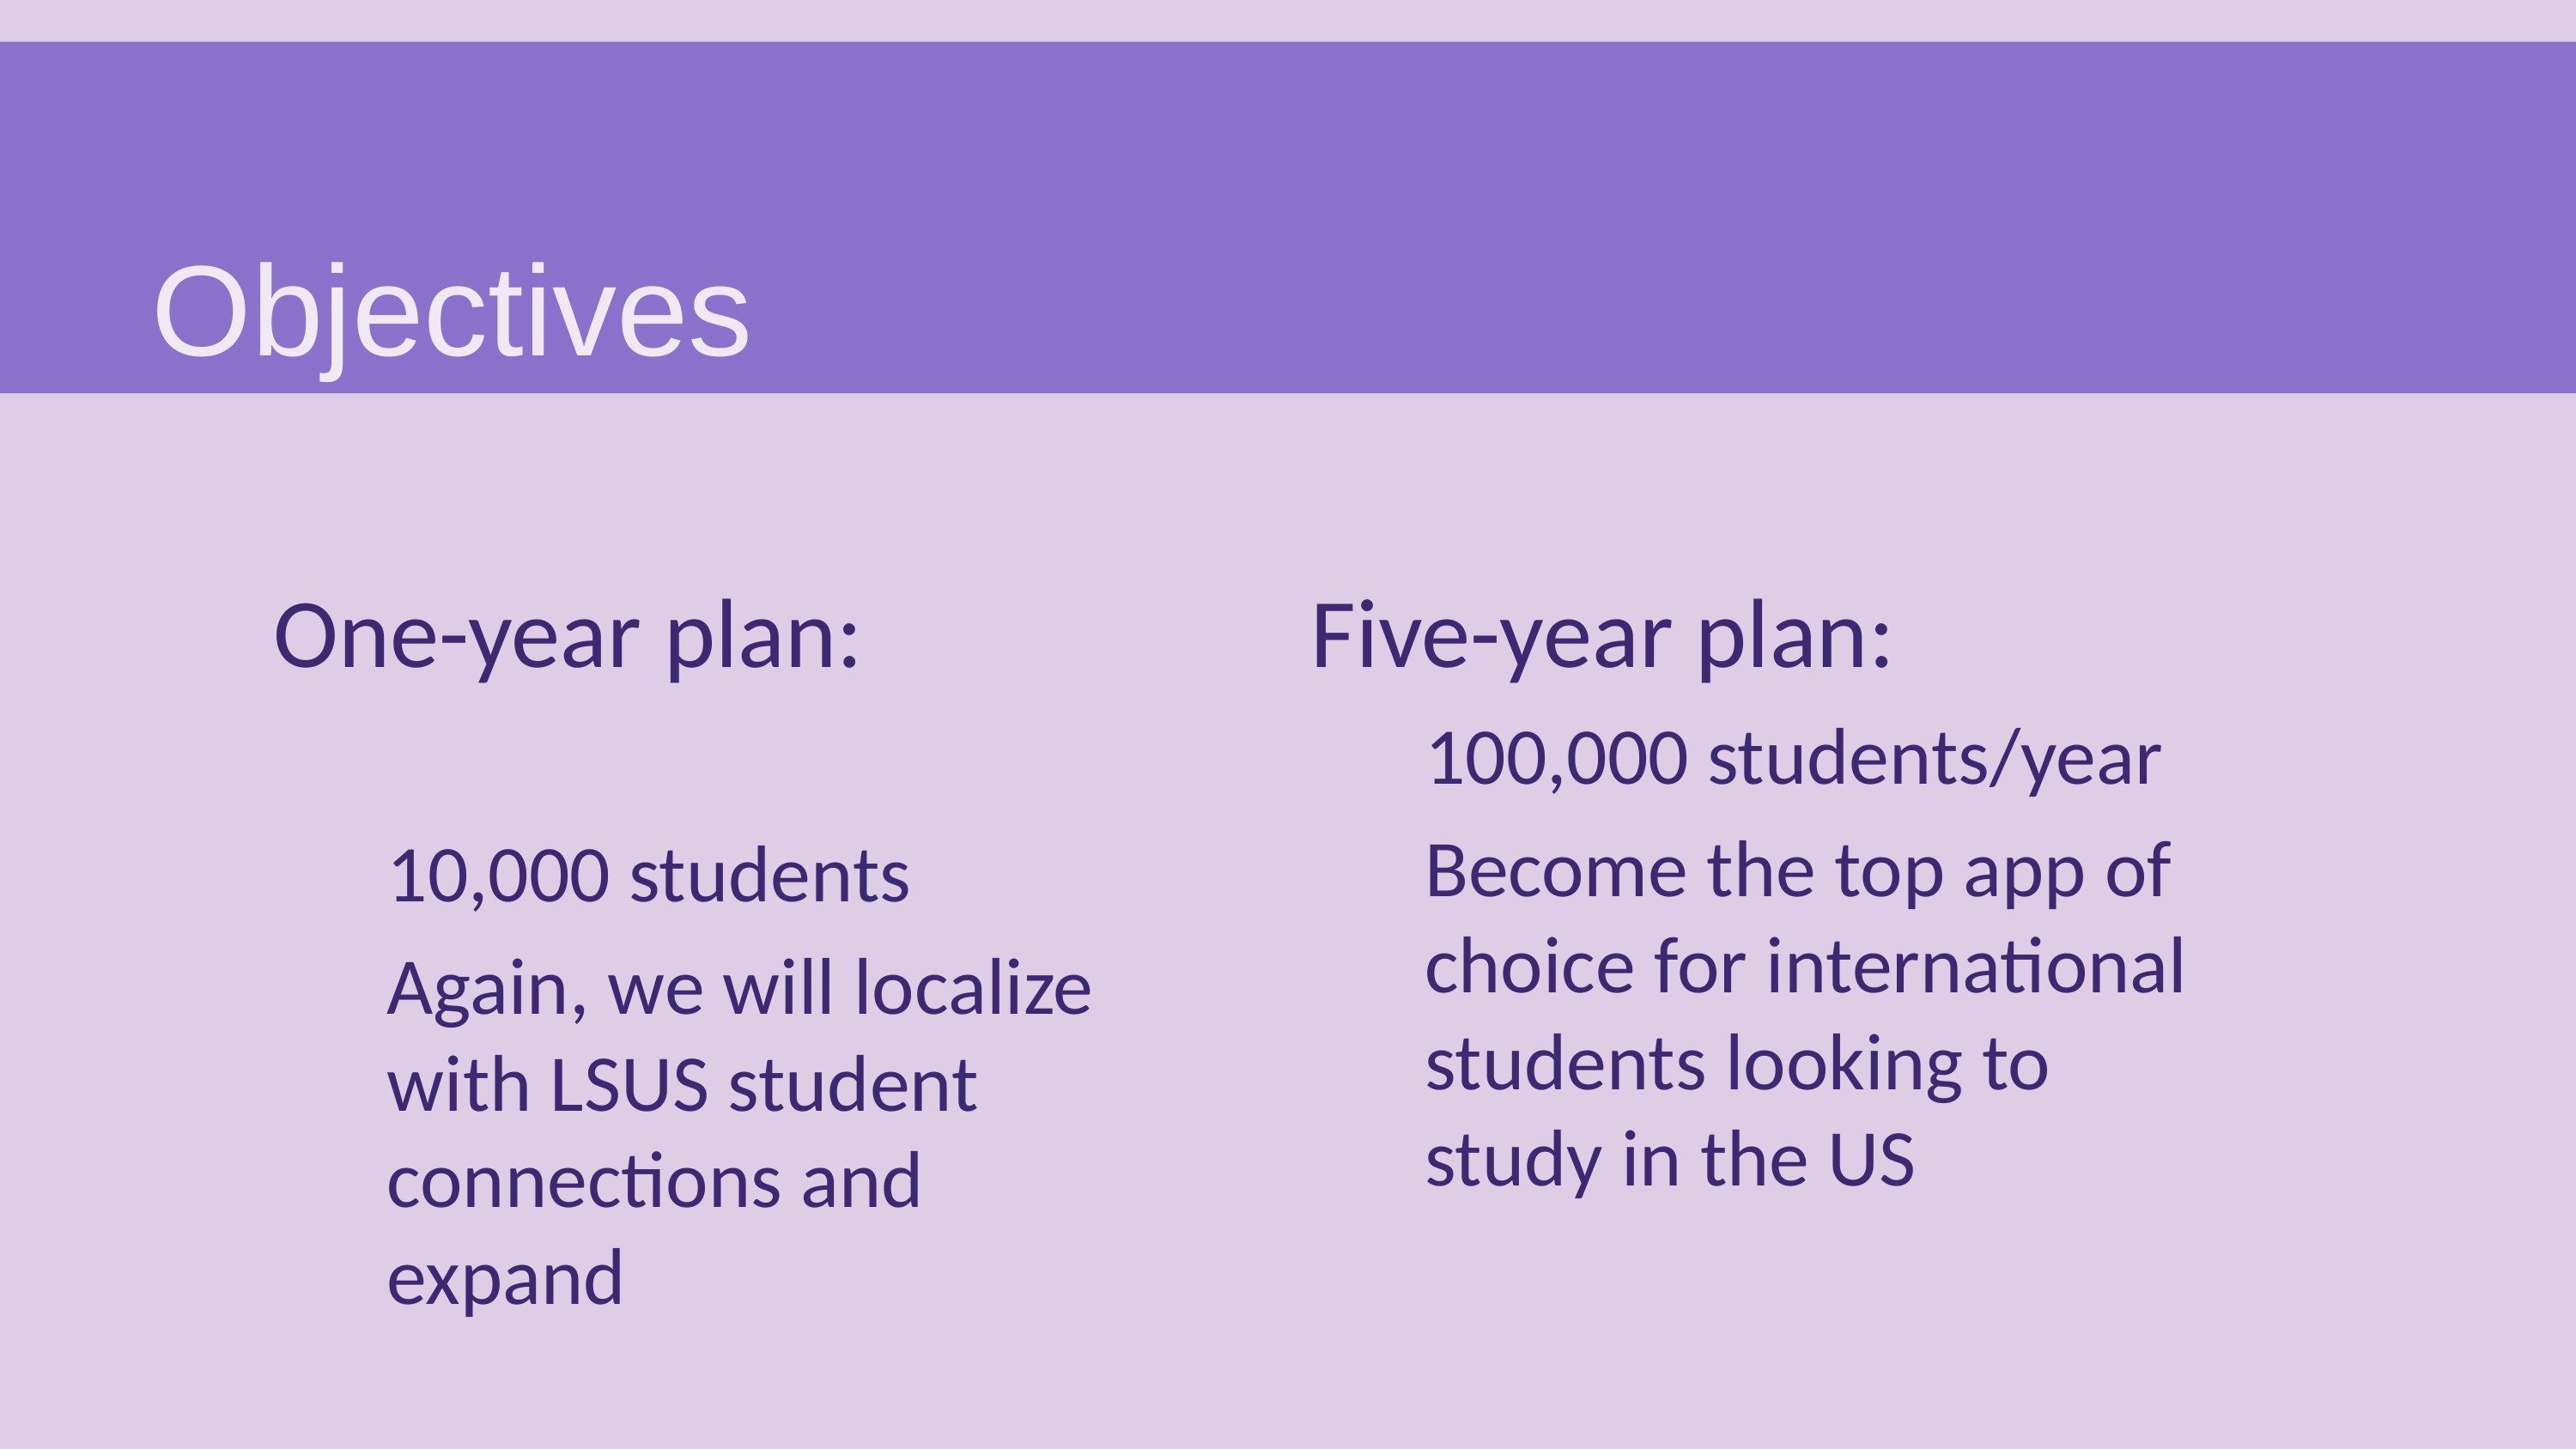

Objectives
One-year plan:
10,000 students
Again, we will localize with LSUS student connections and expand
Five-year plan:
100,000 students/year
Become the top app of choice for international students looking to study in the US